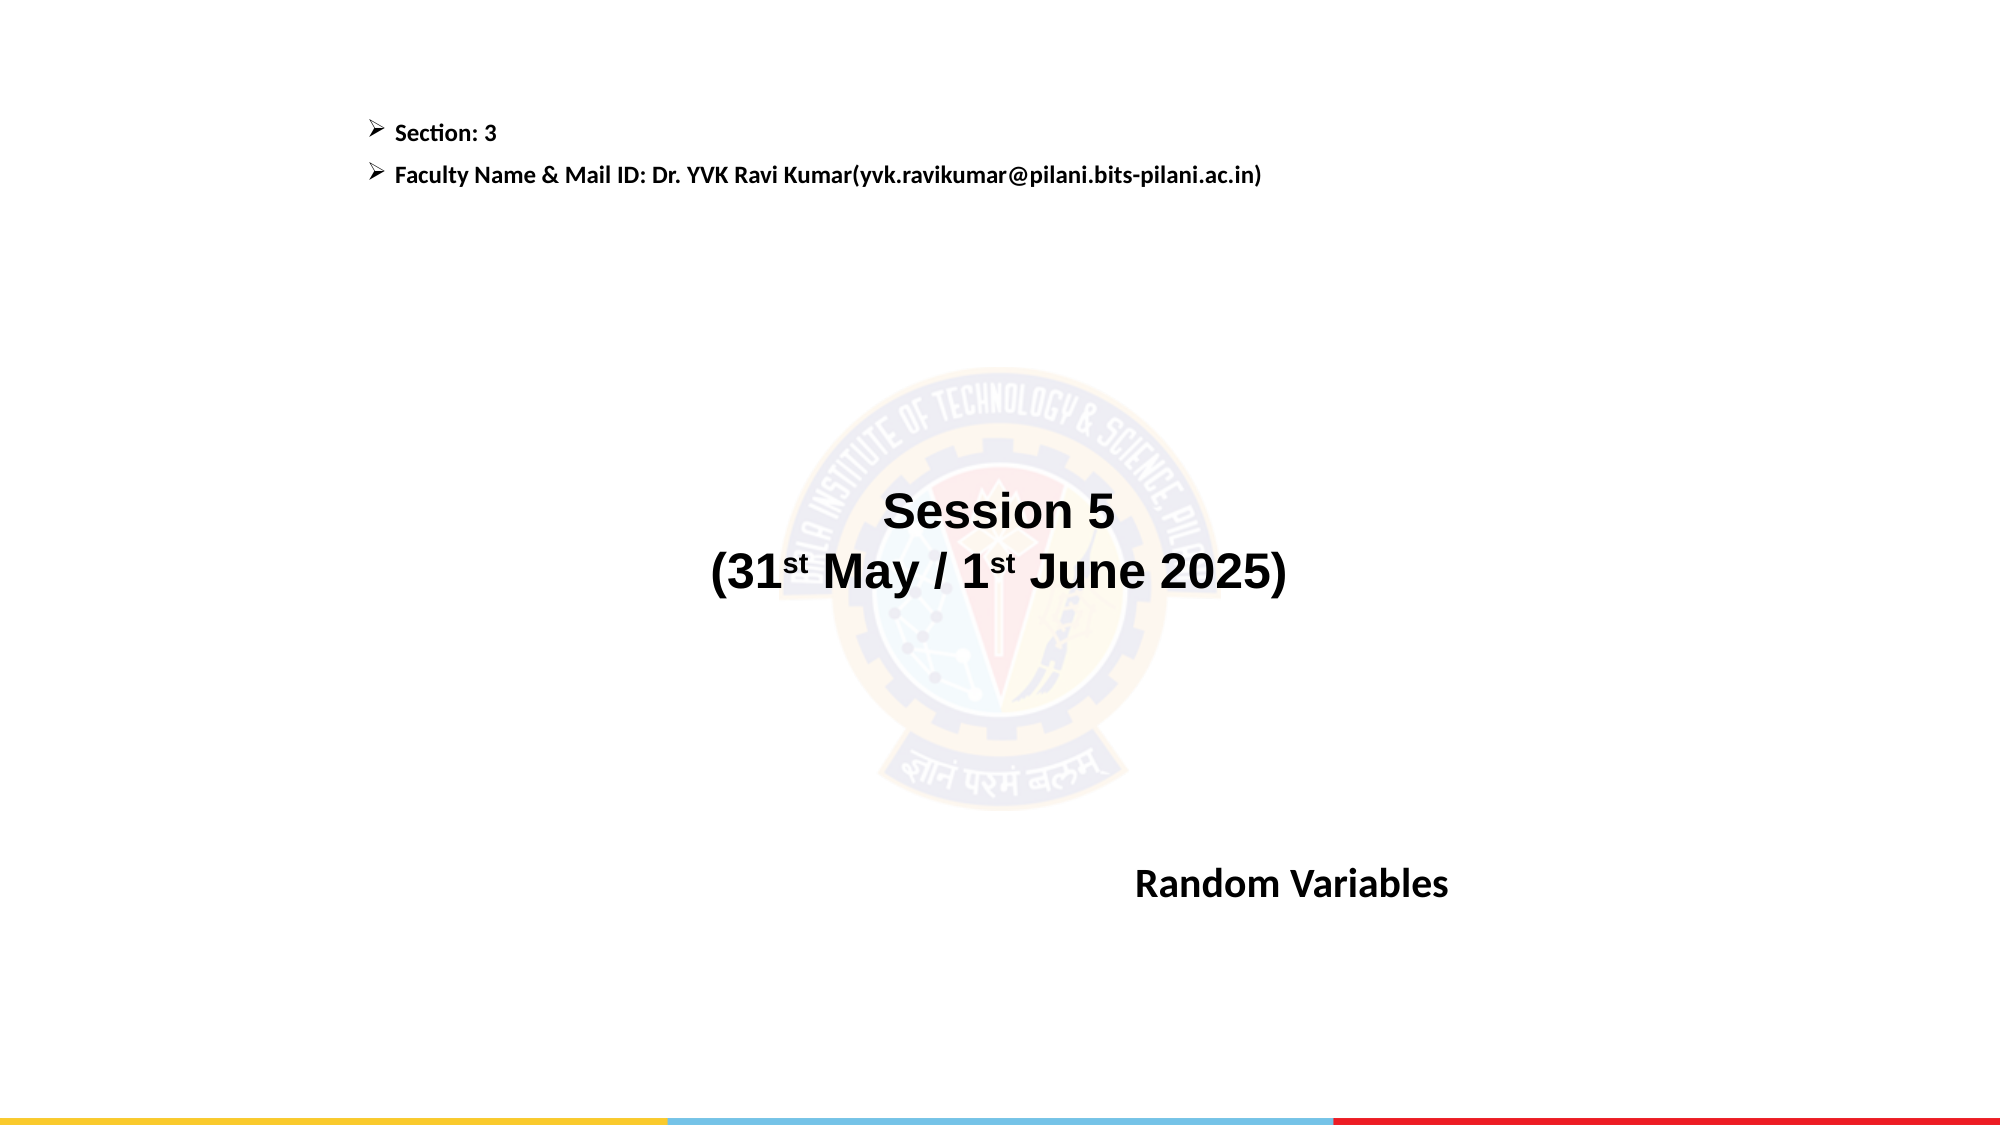

Section: 3
Faculty Name & Mail ID: Dr. YVK Ravi Kumar(yvk.ravikumar@pilani.bits-pilani.ac.in)
Session 5
(31st May / 1st June 2025)

Random Variables